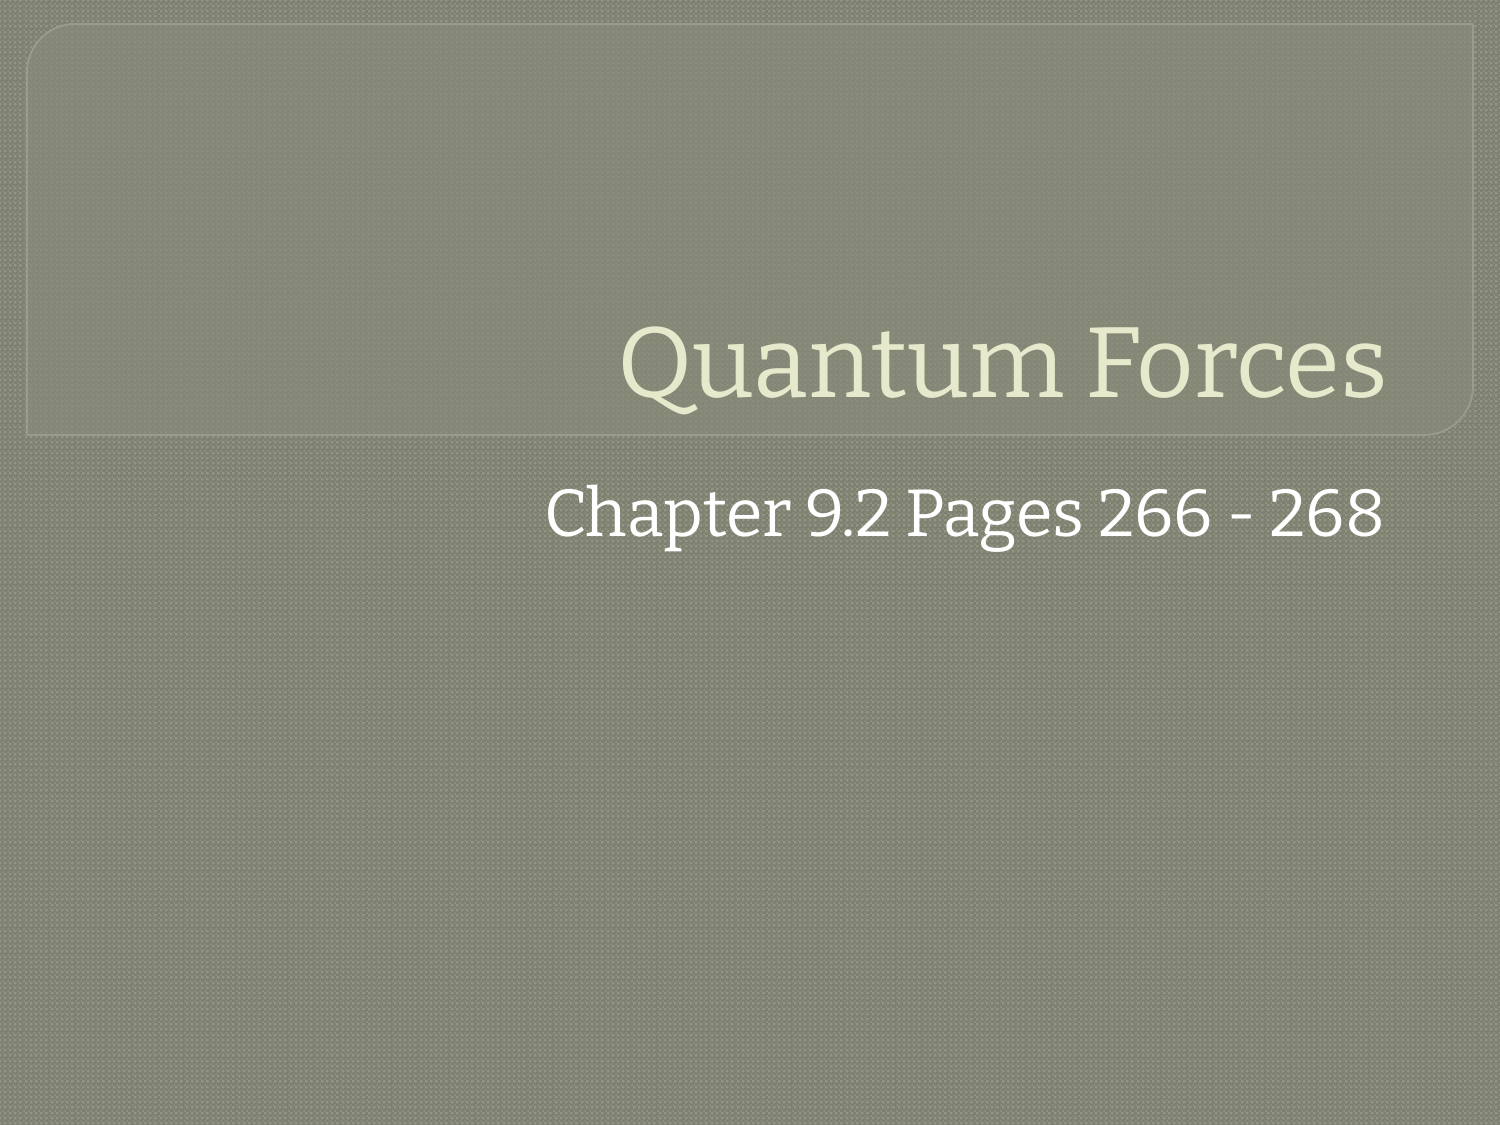

# Quantum Forces
Chapter 9.2 Pages 266 - 268